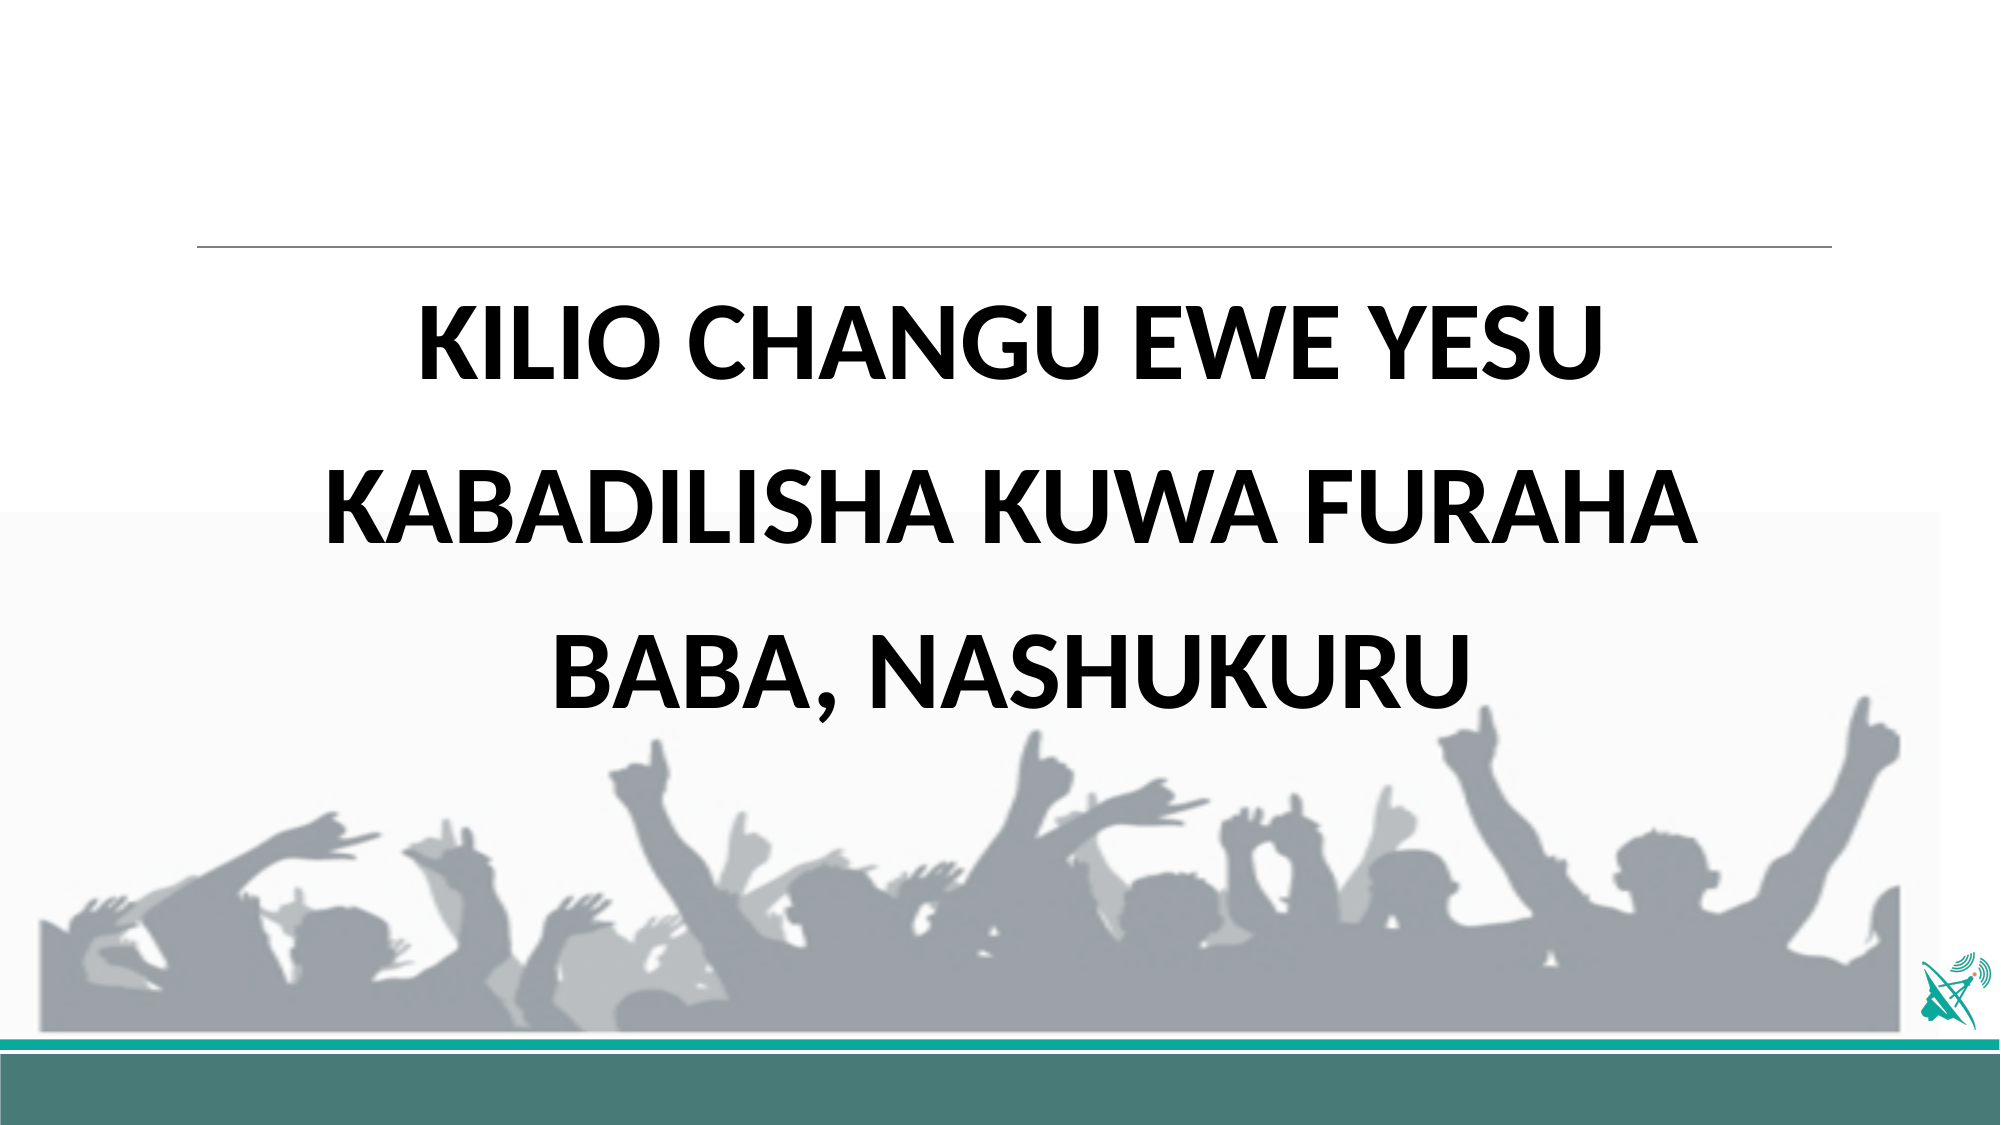

KILIO CHANGU EWE YESU
KABADILISHA KUWA FURAHA
BABA, NASHUKURU